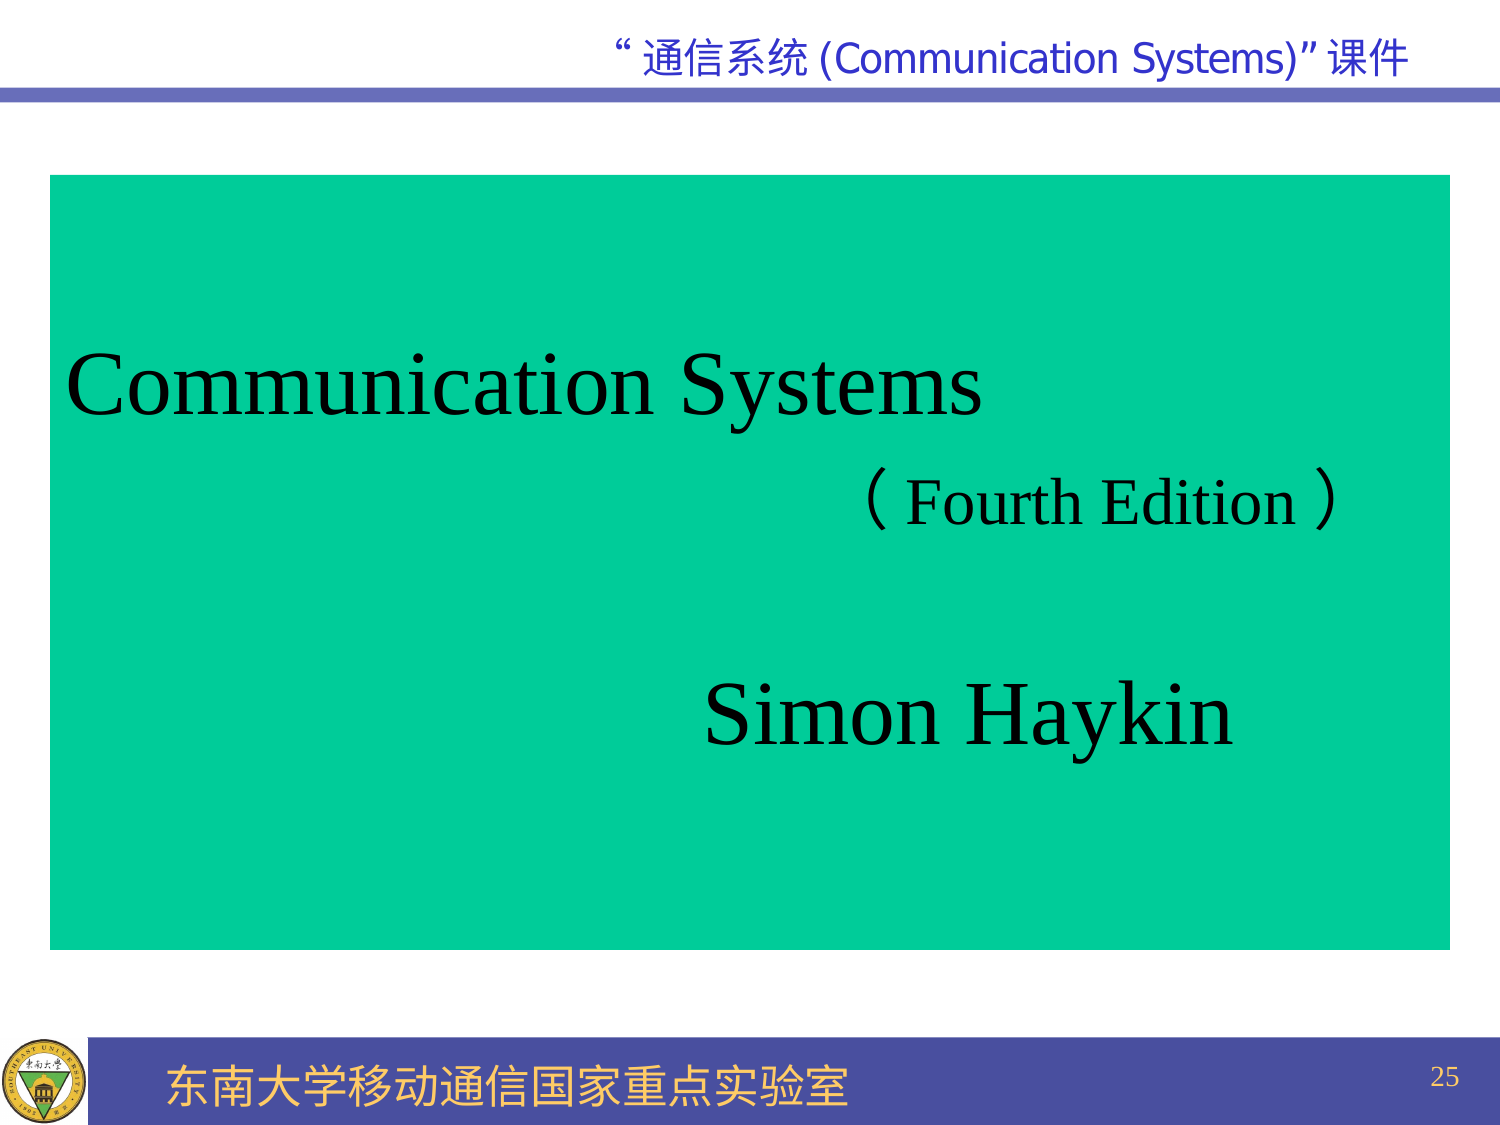

# Communication Systems （Fourth Edition） Simon Haykin

25